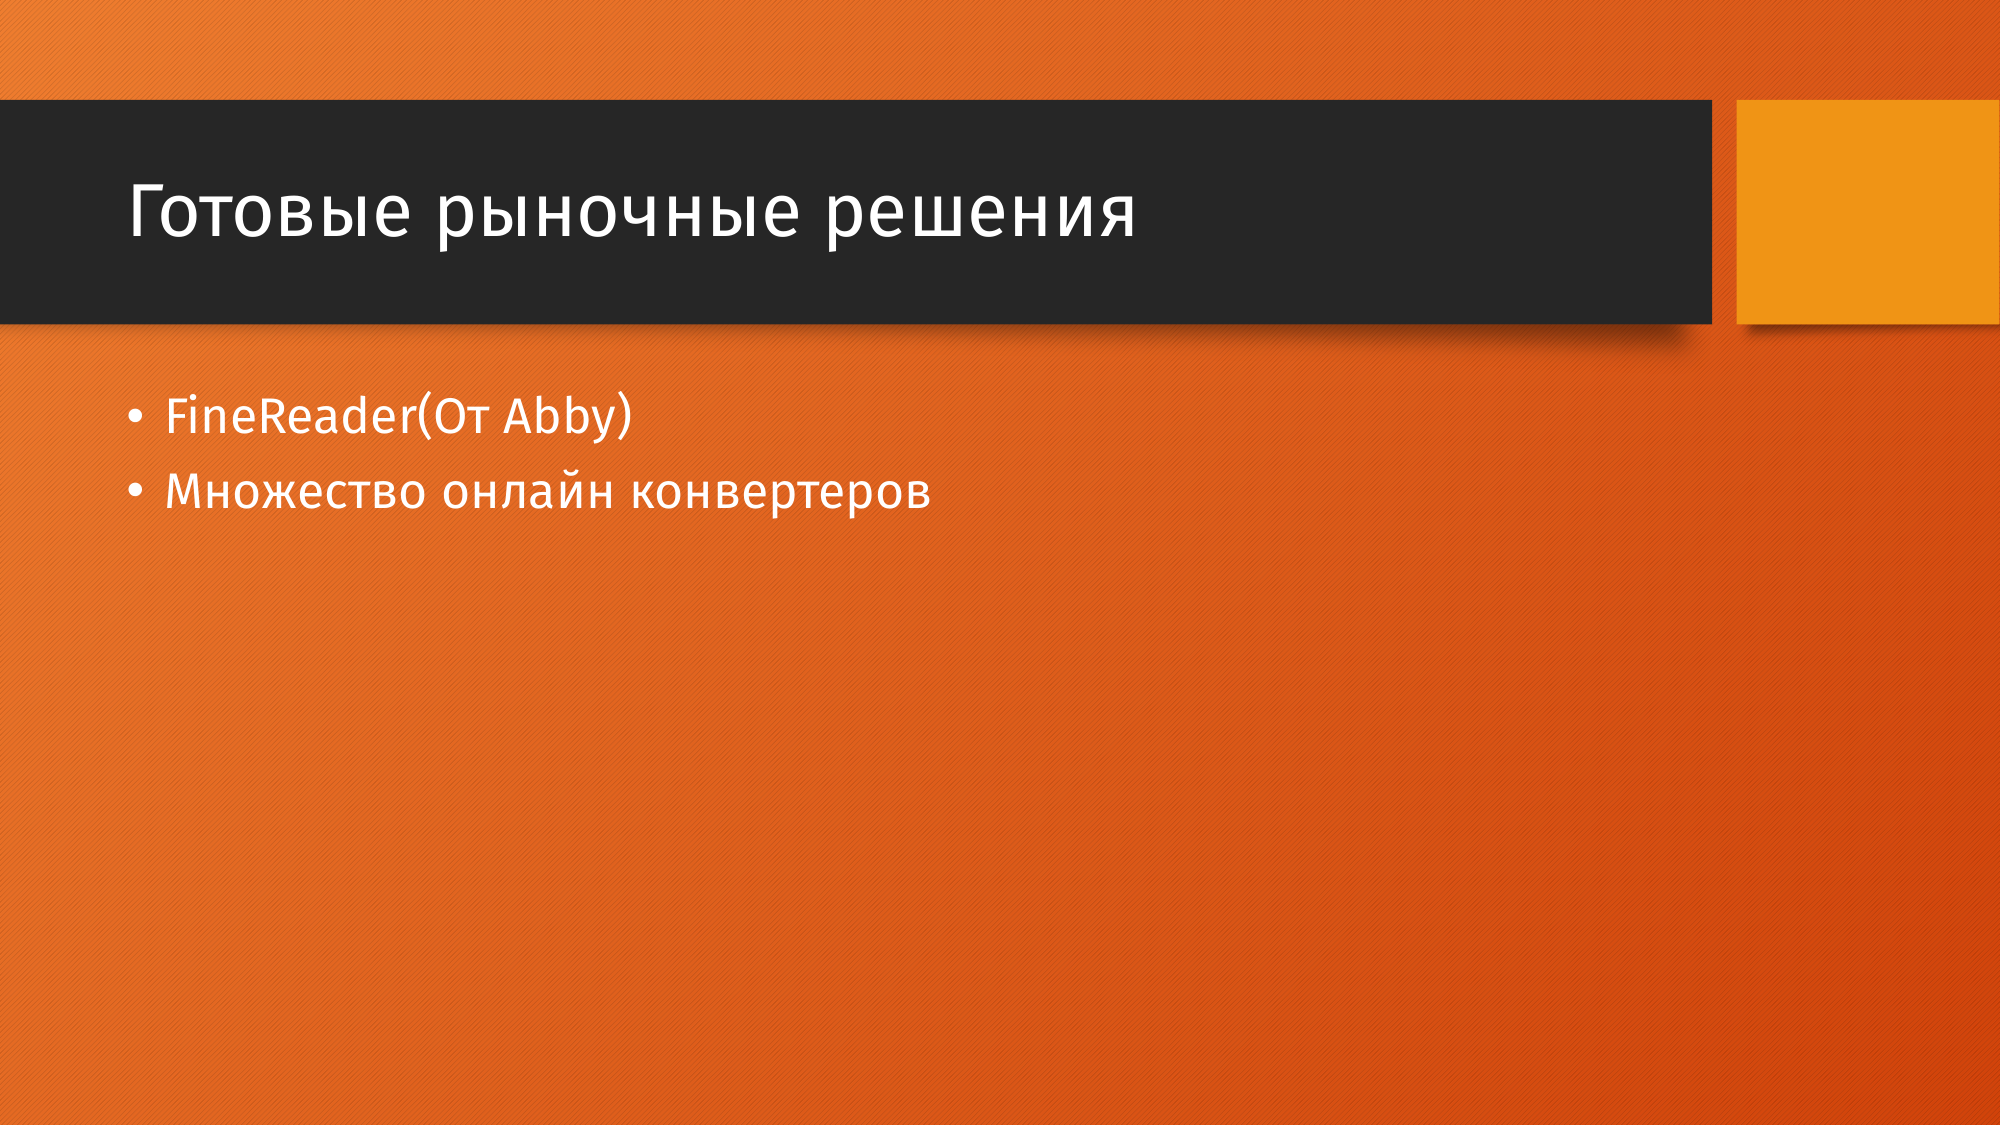

# Готовые рыночные решения
FineReader(От Abby)
Множество онлайн конвертеров